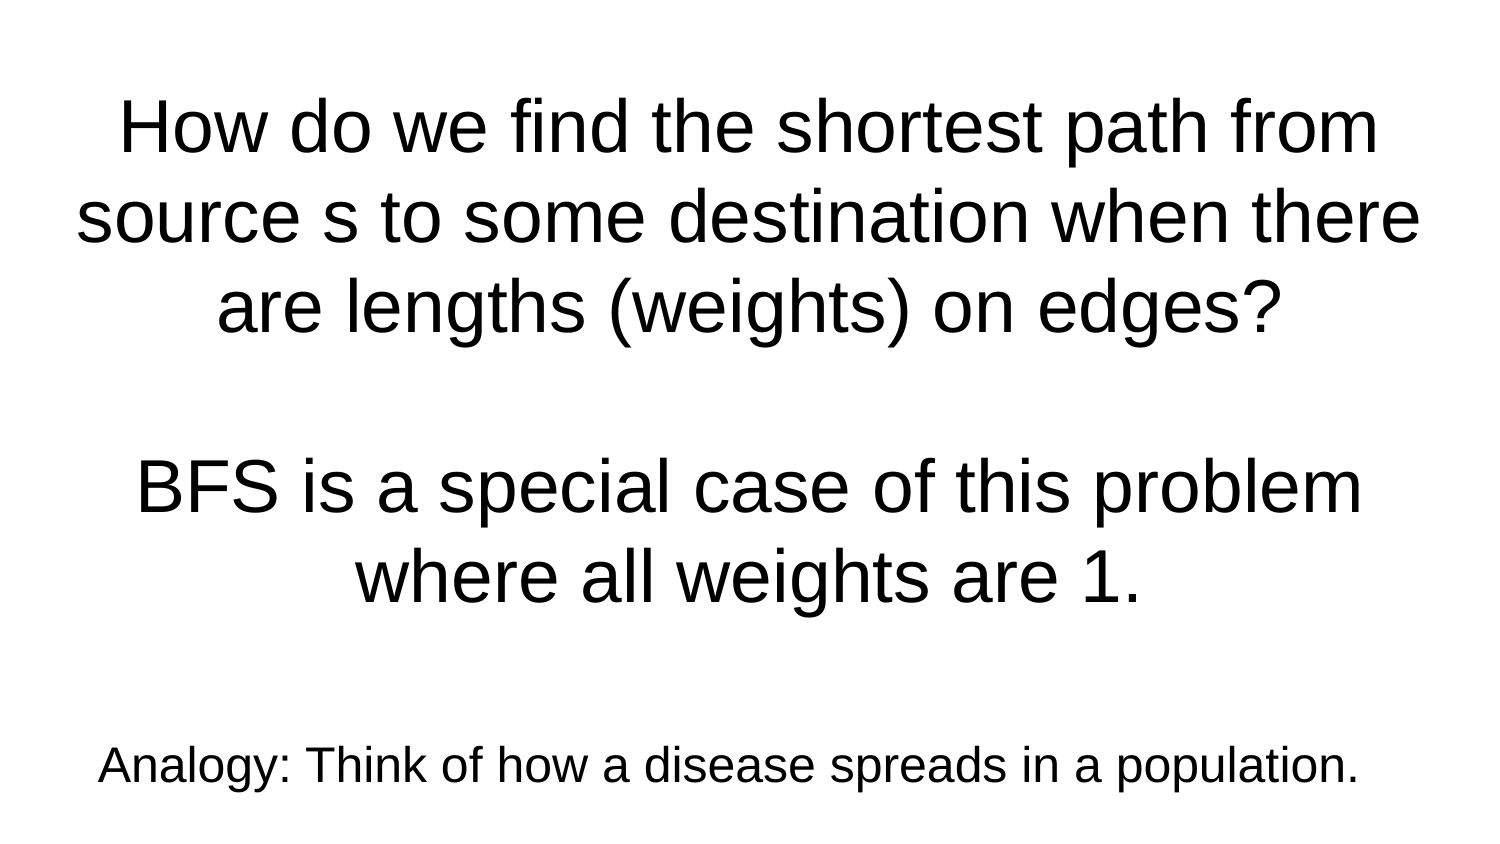

# How do we find the shortest path from source s to some destination when there are lengths (weights) on edges? BFS is a special case of this problem where all weights are 1.

Analogy: Think of how a disease spreads in a population.